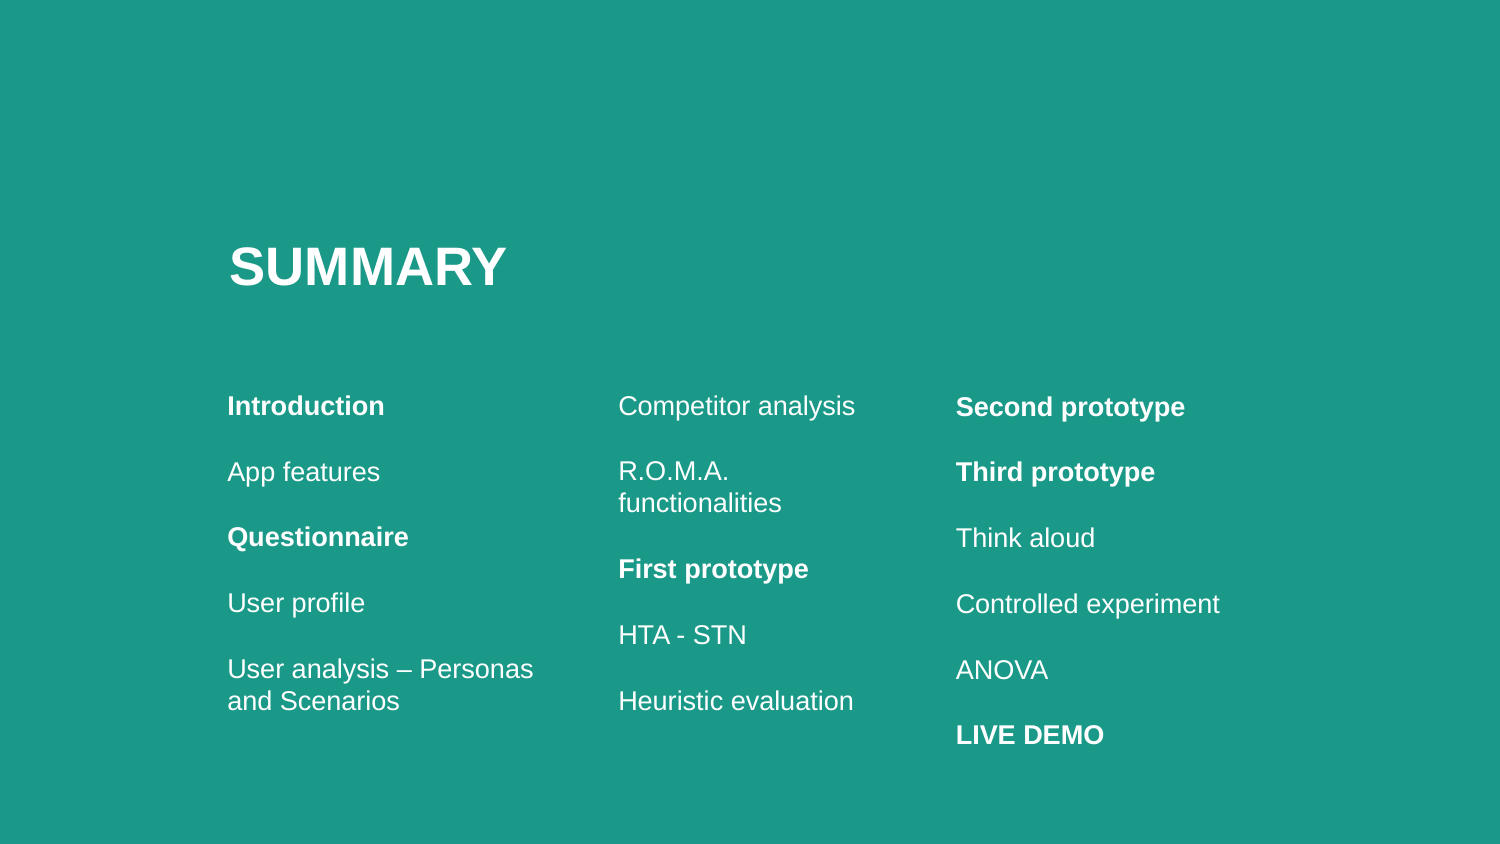

# SUMMARY
Introduction
App features
Questionnaire
User profile
User analysis – Personas and Scenarios

Competitor analysis

R.O.M.A. functionalities
First prototype
HTA - STN
Heuristic evaluation

Second prototype

Third prototype
Think aloud
Controlled experiment
ANOVA
LIVE DEMO